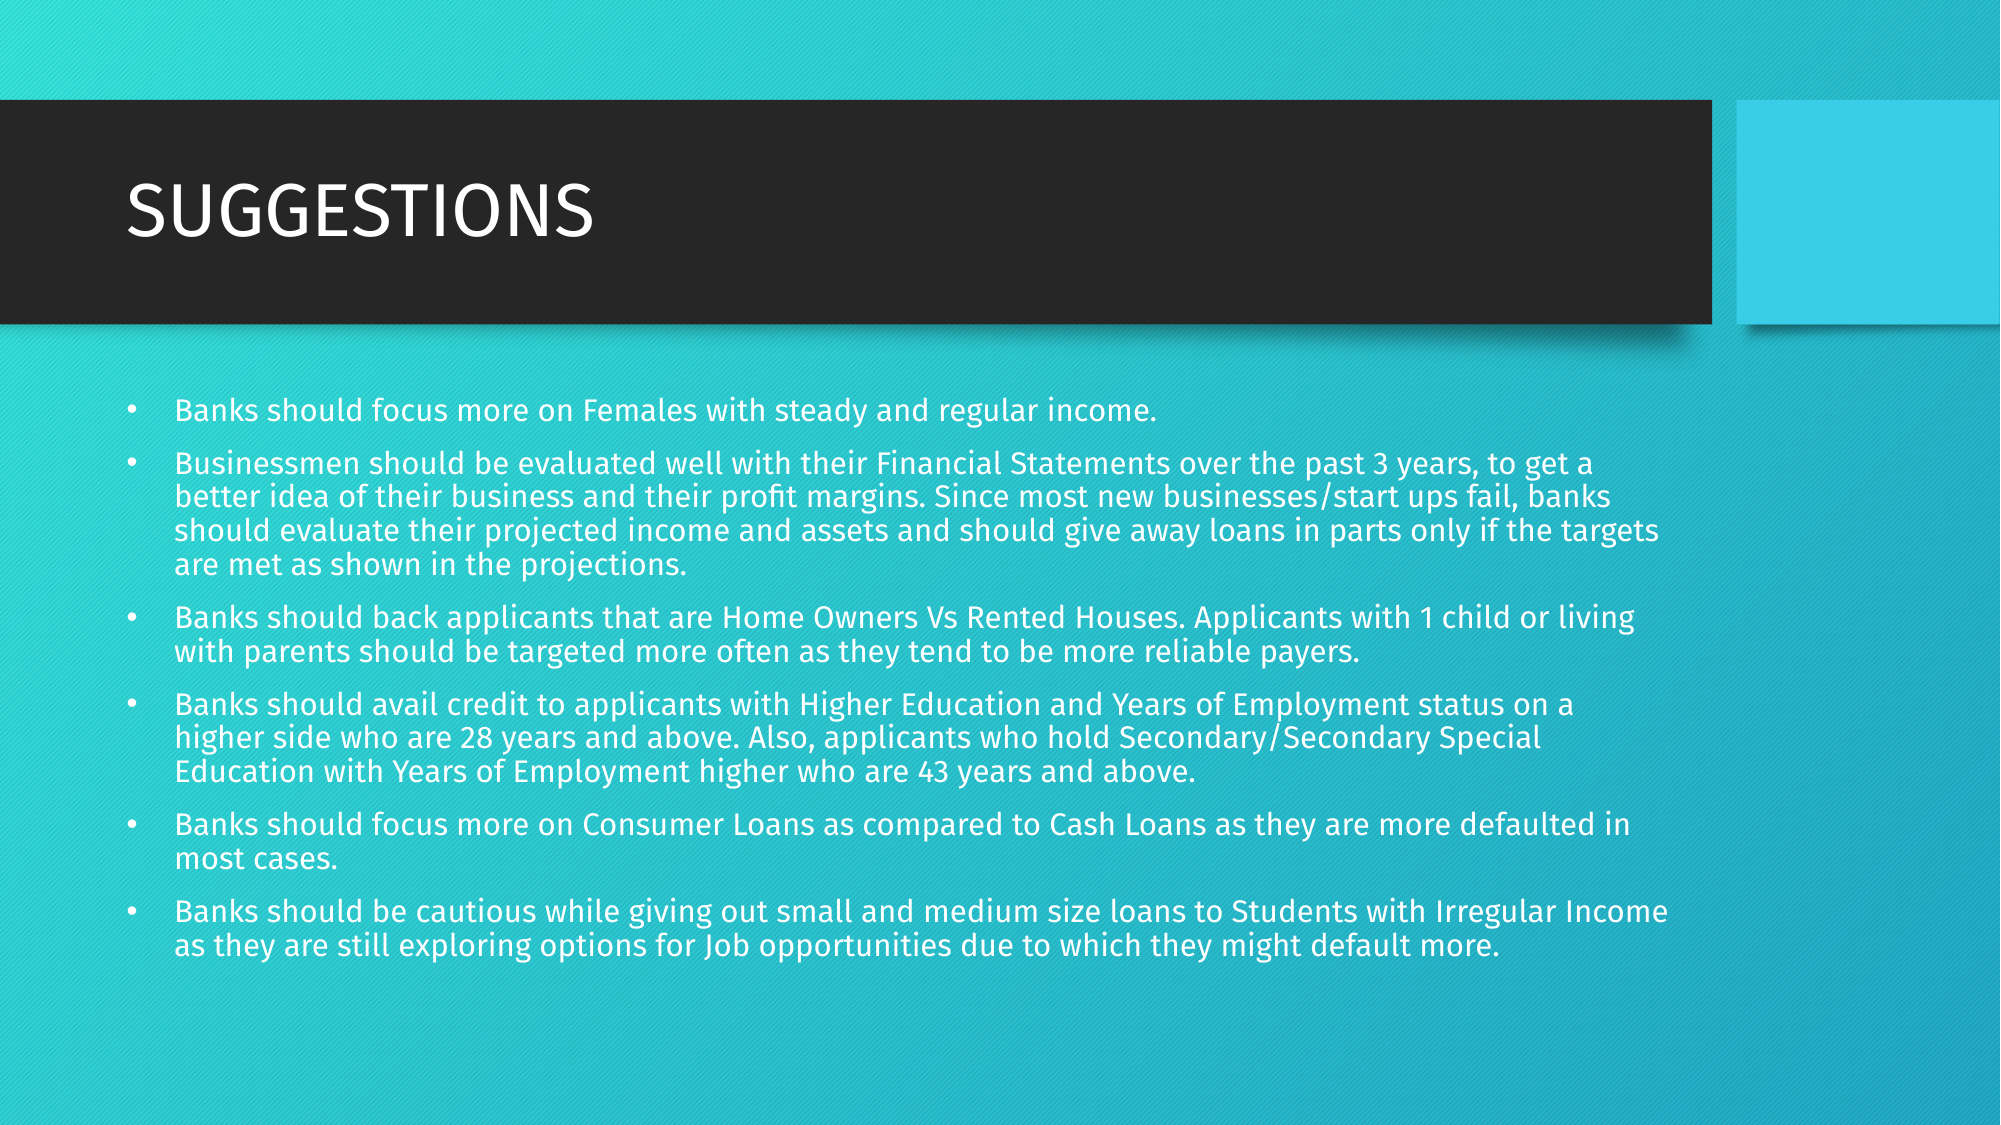

# SUGGESTIONS
Banks should focus more on Females with steady and regular income.
Businessmen should be evaluated well with their Financial Statements over the past 3 years, to get a better idea of their business and their profit margins. Since most new businesses/start ups fail, banks should evaluate their projected income and assets and should give away loans in parts only if the targets are met as shown in the projections.
Banks should back applicants that are Home Owners Vs Rented Houses. Applicants with 1 child or living with parents should be targeted more often as they tend to be more reliable payers.
Banks should avail credit to applicants with Higher Education and Years of Employment status on a higher side who are 28 years and above. Also, applicants who hold Secondary/Secondary Special Education with Years of Employment higher who are 43 years and above.
Banks should focus more on Consumer Loans as compared to Cash Loans as they are more defaulted in most cases.
Banks should be cautious while giving out small and medium size loans to Students with Irregular Income as they are still exploring options for Job opportunities due to which they might default more.